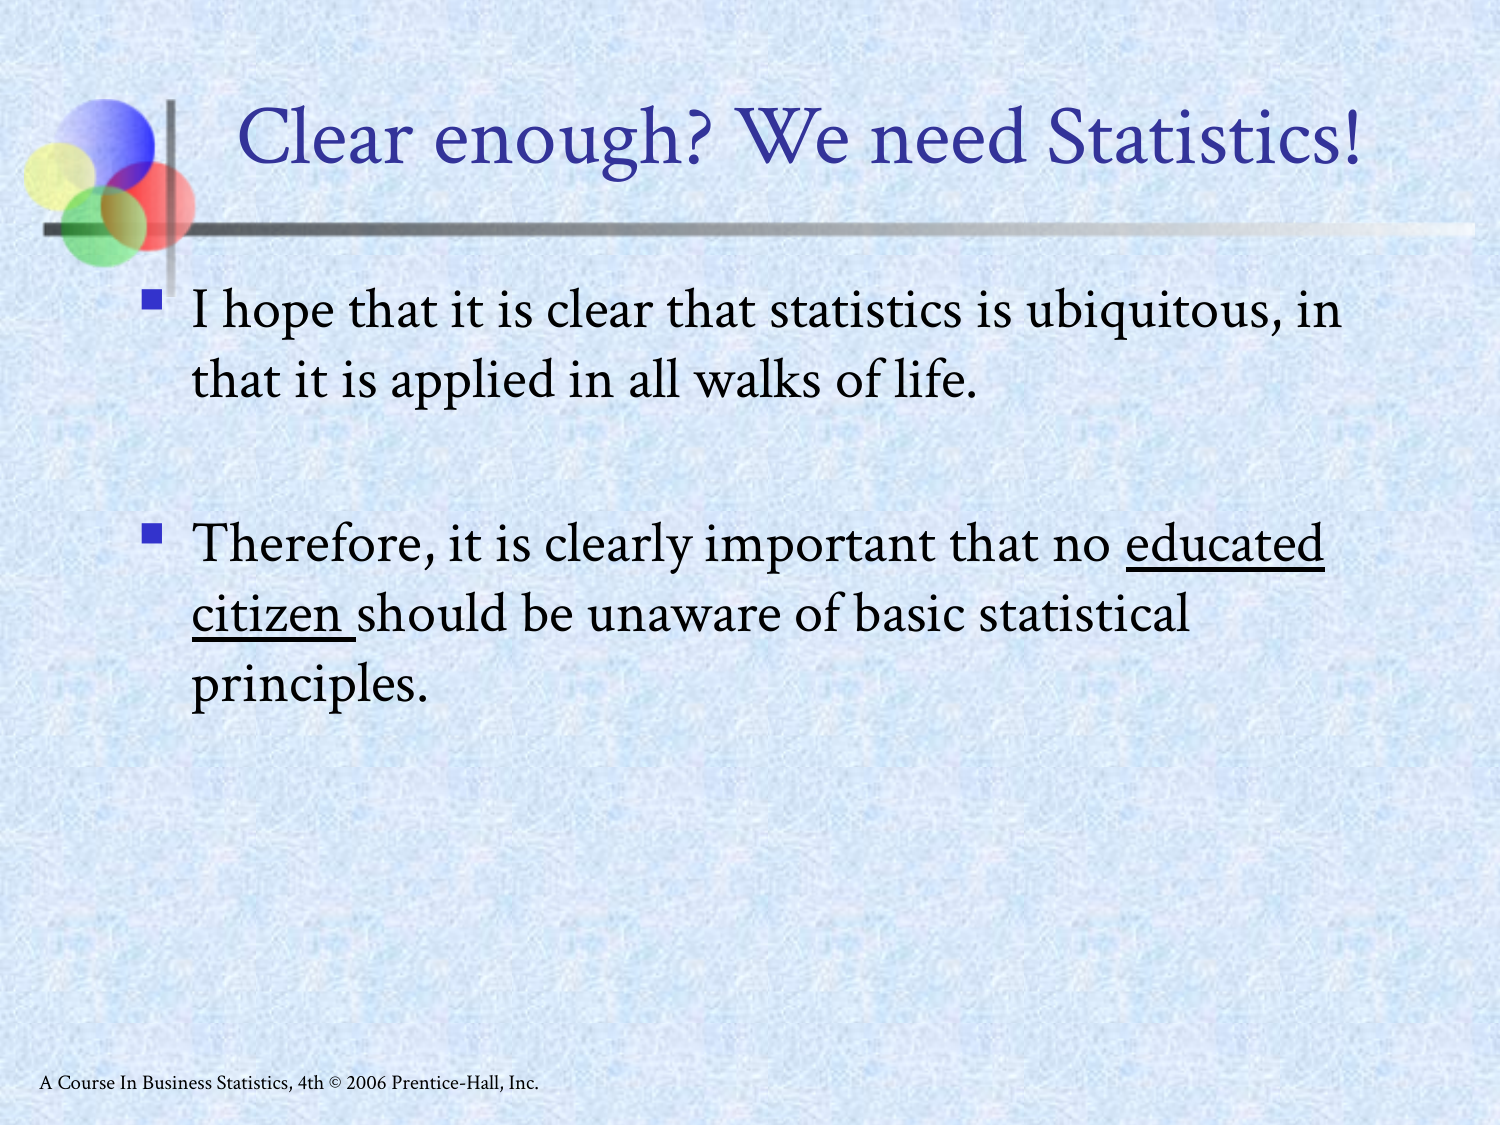

# Clear enough? We need Statistics!
I hope that it is clear that statistics is ubiquitous, in that it is applied in all walks of life.

Therefore, it is clearly important that no educated citizen should be unaware of basic statistical principles.
A Course In Business Statistics, 4th © 2006 Prentice-Hall, Inc.